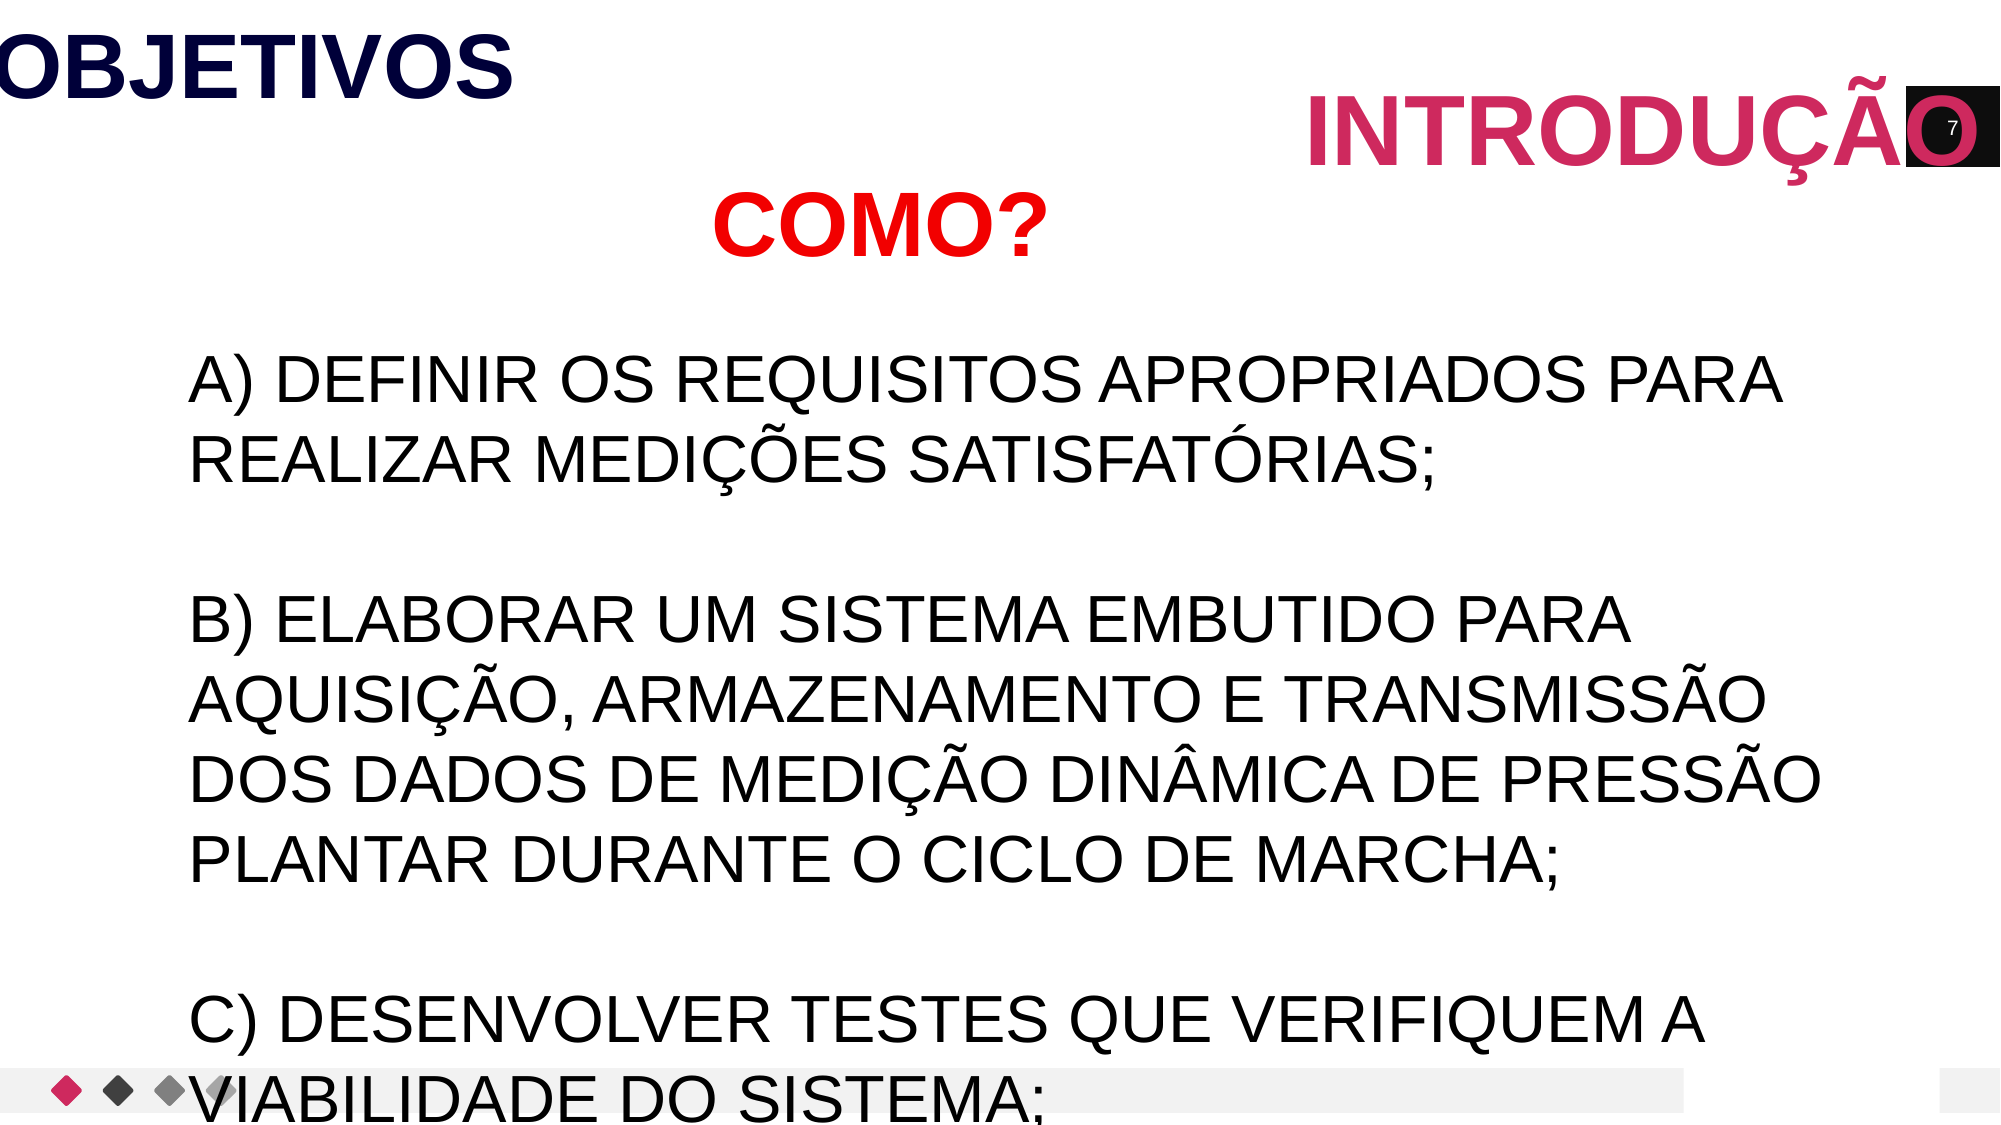

OBJETIVOS
INTRODUÇÃO
7
COMO?
A) DEFINIR OS REQUISITOS APROPRIADOS PARA REALIZAR MEDIÇÕES SATISFATÓRIAS;

B) ELABORAR UM SISTEMA EMBUTIDO PARA AQUISIÇÃO, ARMAZENAMENTO E TRANSMISSÃO DOS DADOS DE MEDIÇÃO DINÂMICA DE PRESSÃO PLANTAR DURANTE O CICLO DE MARCHA;

C) DESENVOLVER TESTES QUE VERIFIQUEM A VIABILIDADE DO SISTEMA;